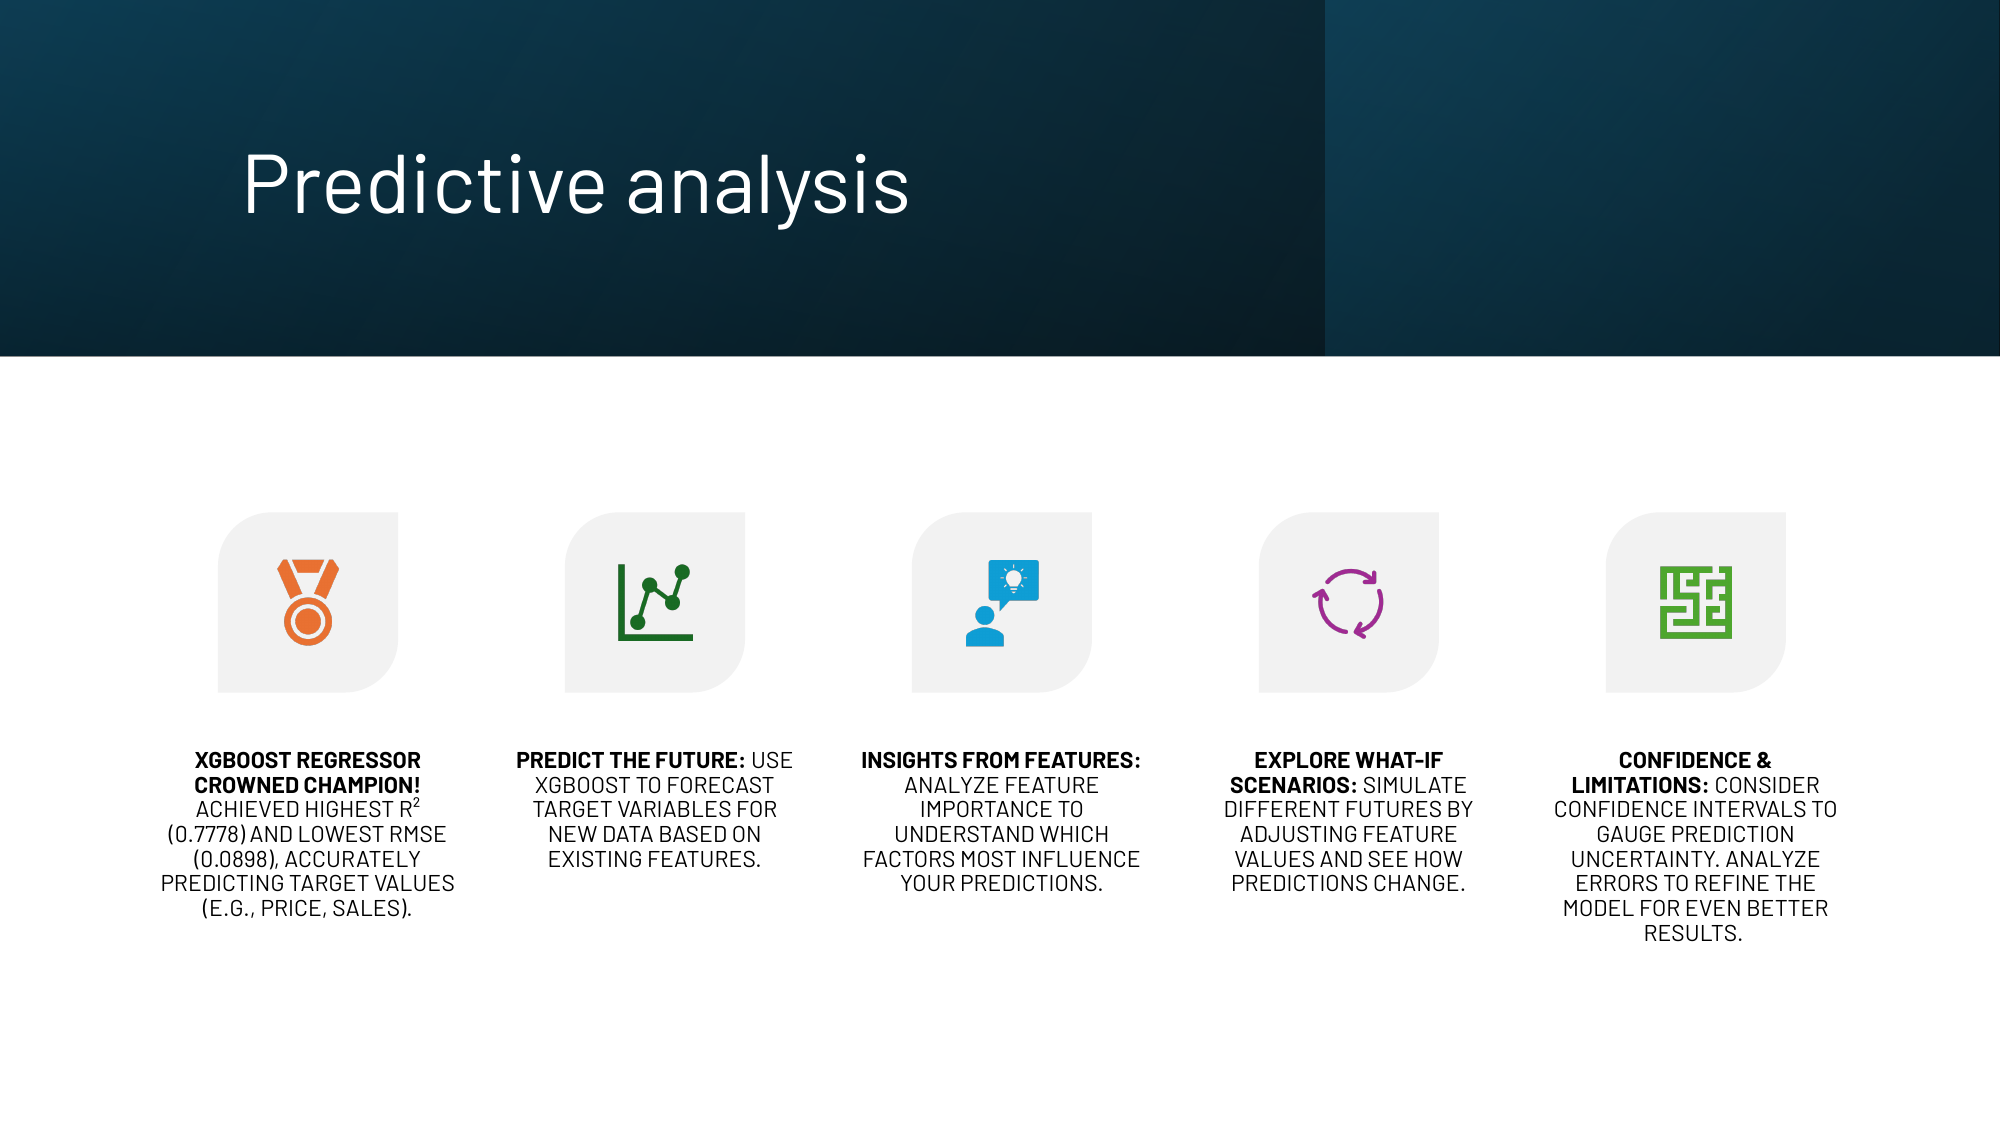

# Predictive analysis
XGBoost Regressor crowned champion! Achieved highest R² (0.7778) and lowest RMSE (0.0898), accurately predicting target values (e.g., price, sales).
Predict the future: Use XGBoost to forecast target variables for new data based on existing features.
Insights from features: Analyze feature importance to understand which factors most influence your predictions.
Explore what-if scenarios: Simulate different futures by adjusting feature values and see how predictions change.
Confidence & limitations: Consider confidence intervals to gauge prediction uncertainty. Analyze errors to refine the model for even better results.